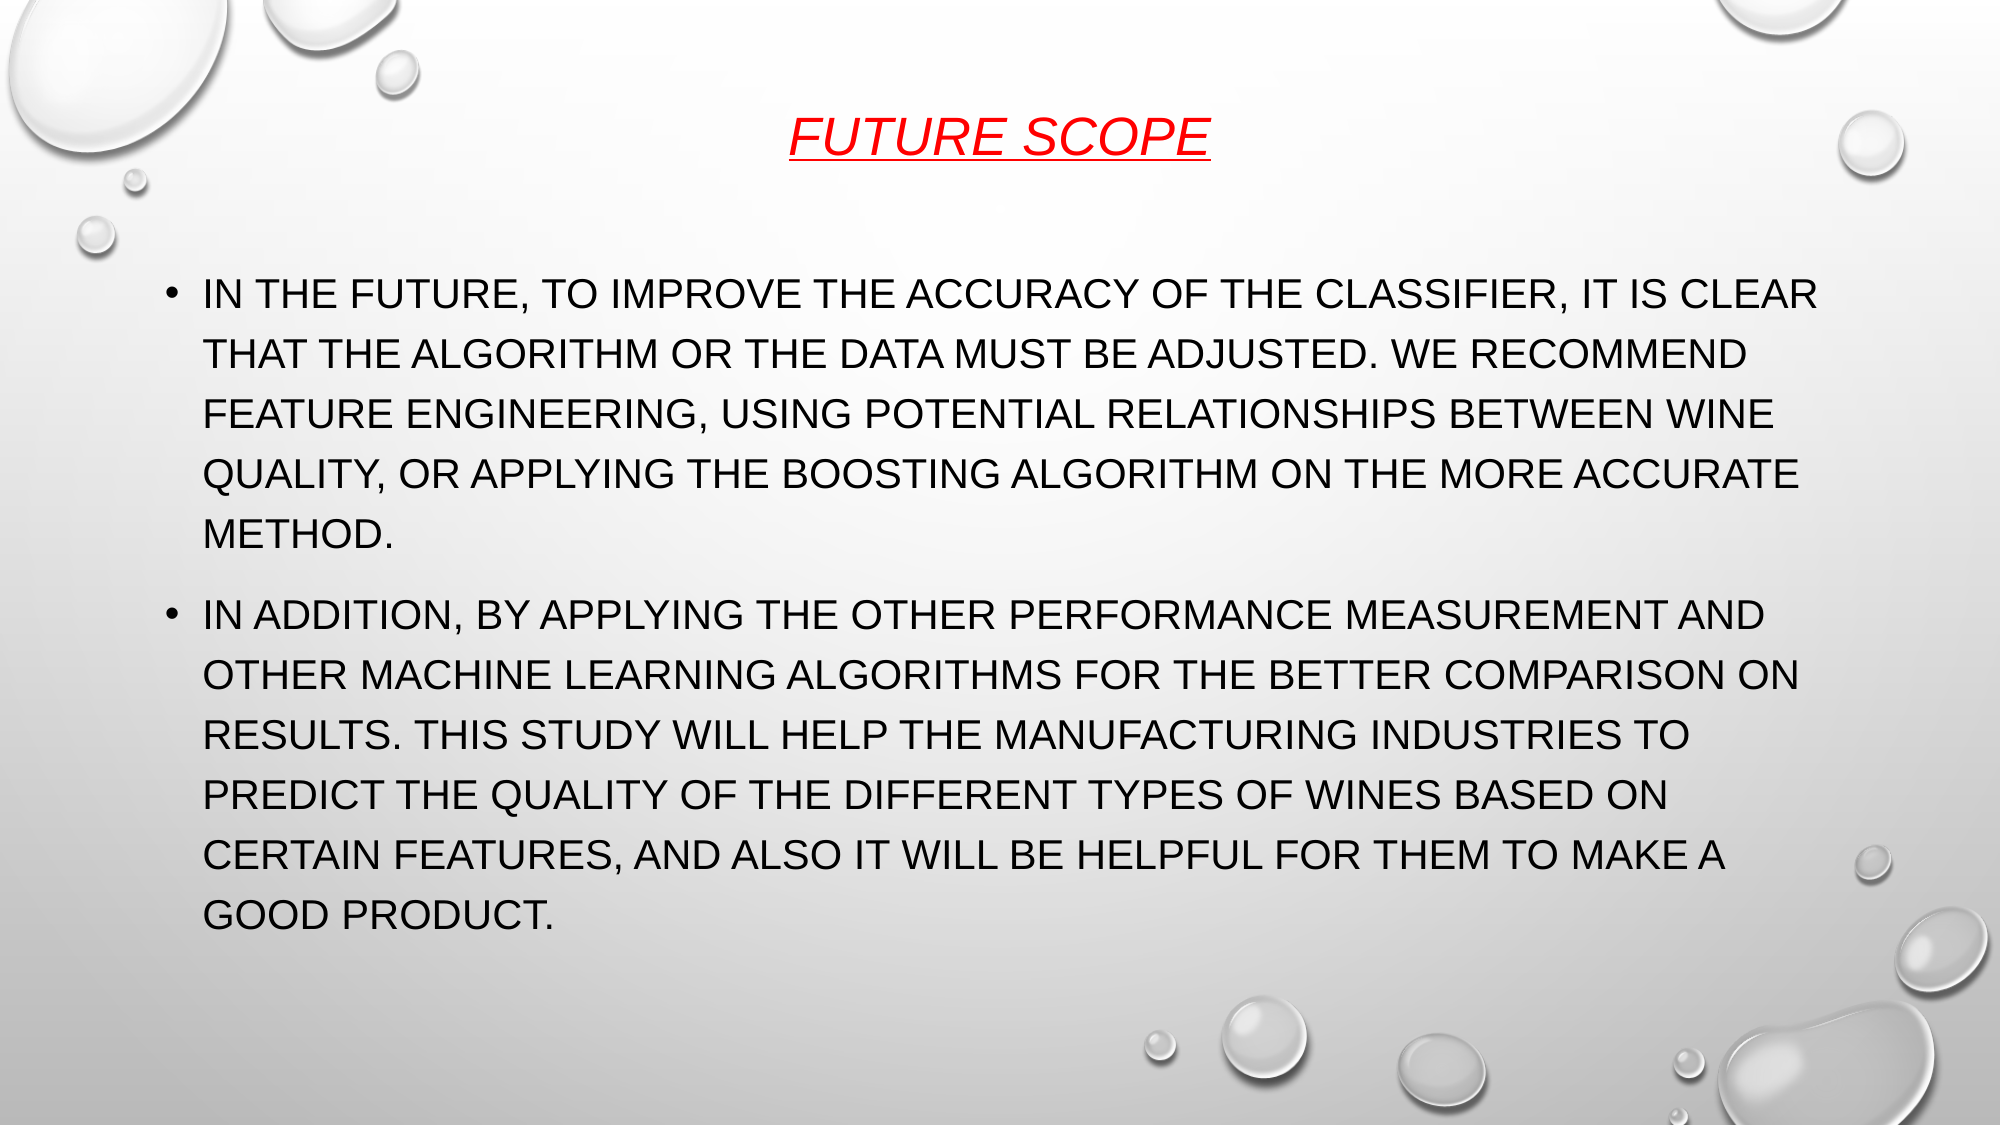

# Future scope
In the future, to improve the accuracy of the classifier, it is clear that the algorithm or the data must be adjusted. We recommend feature engineering, using potential relationships between wine quality, or applying the boosting algorithm on the more accurate method.
In addition, by applying the other performance measurement and other machine learning algorithms for the better comparison on results. This study will help the manufacturing industries to predict the quality of the different types of wines based on certain features, and also it will be helpful for them to make a good product.